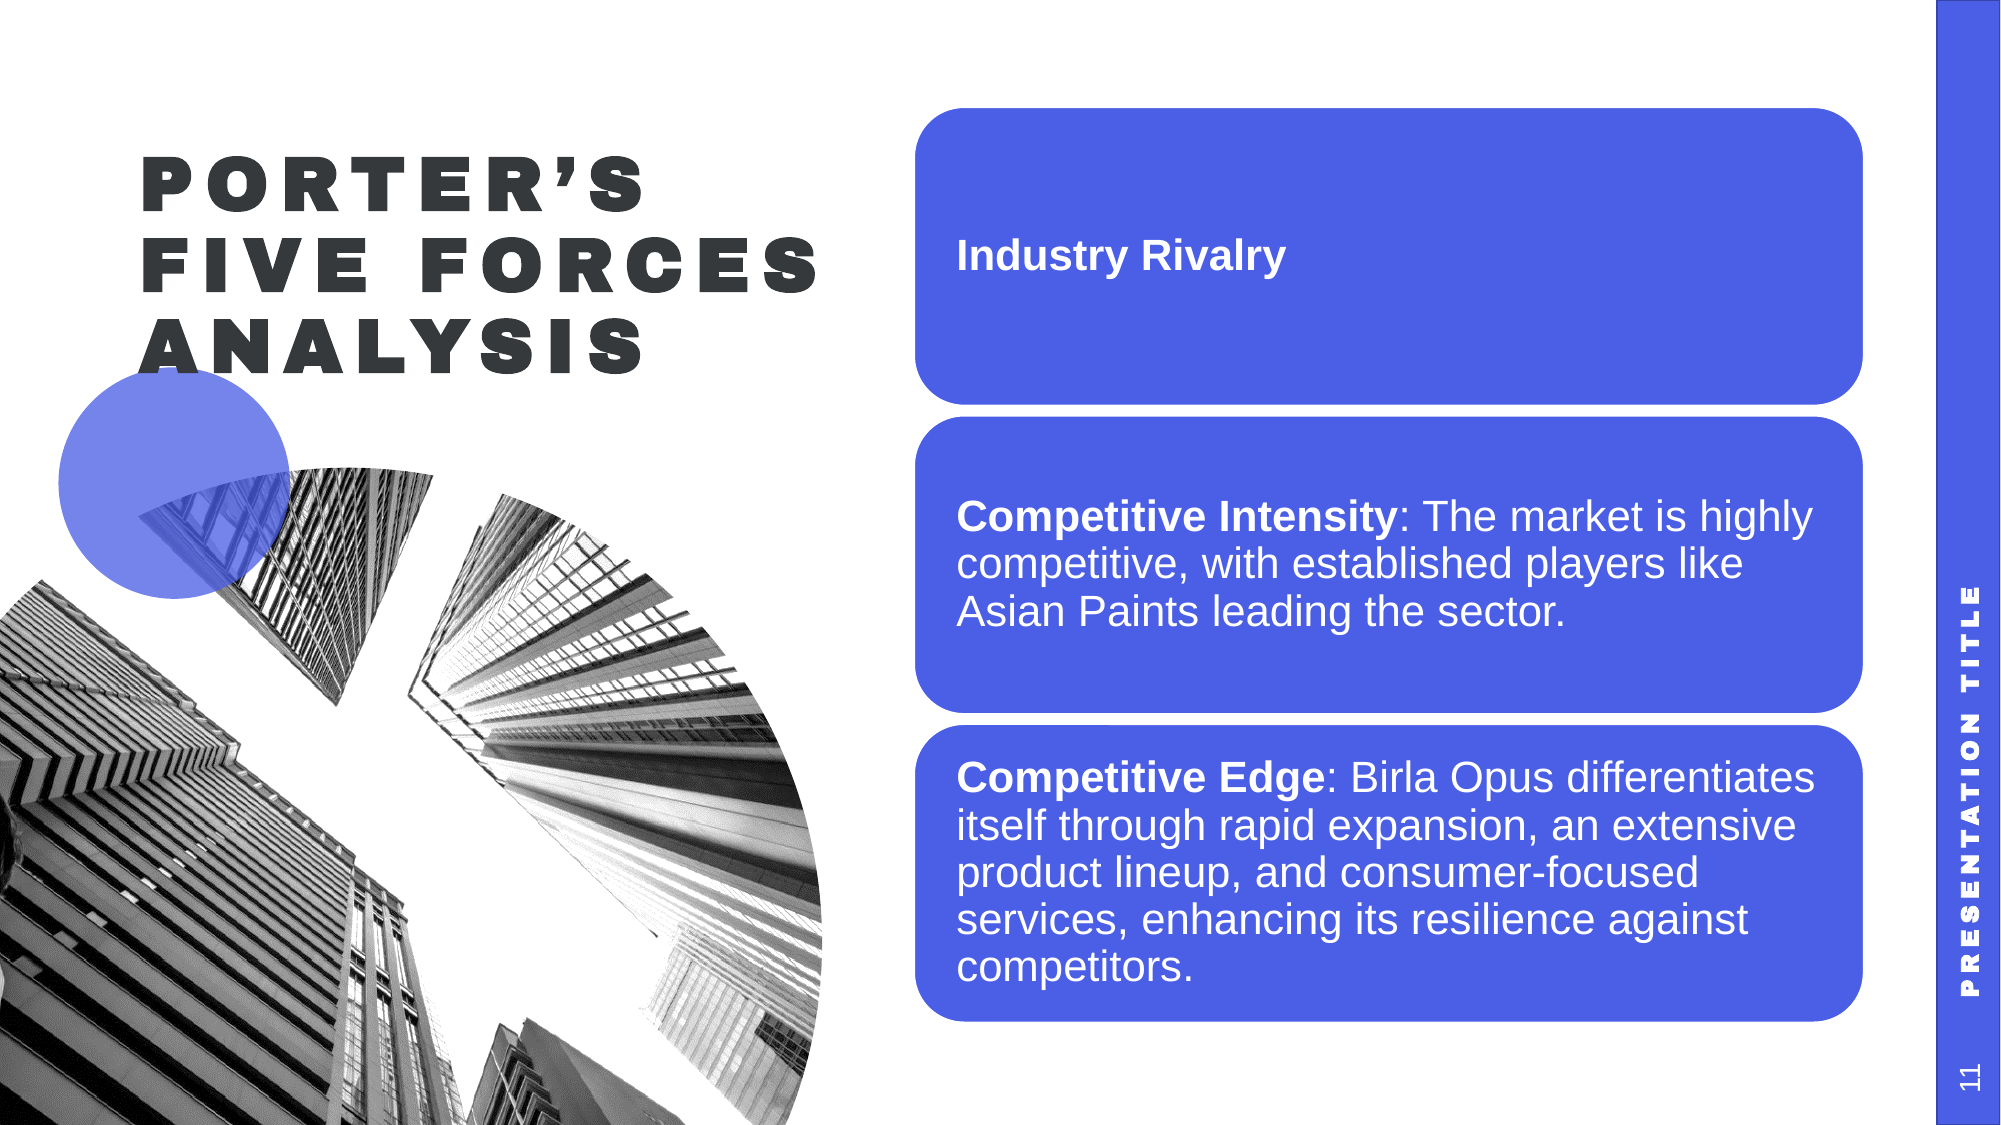

Industry Rivalry
Competitive Intensity: The market is highly competitive, with established players like Asian Paints leading the sector.
Competitive Edge: Birla Opus differentiates itself through rapid expansion, an extensive product lineup, and consumer-focused services, enhancing its resilience against competitors.
# Porter’s Five Forces Analysis
Presentation Title
11